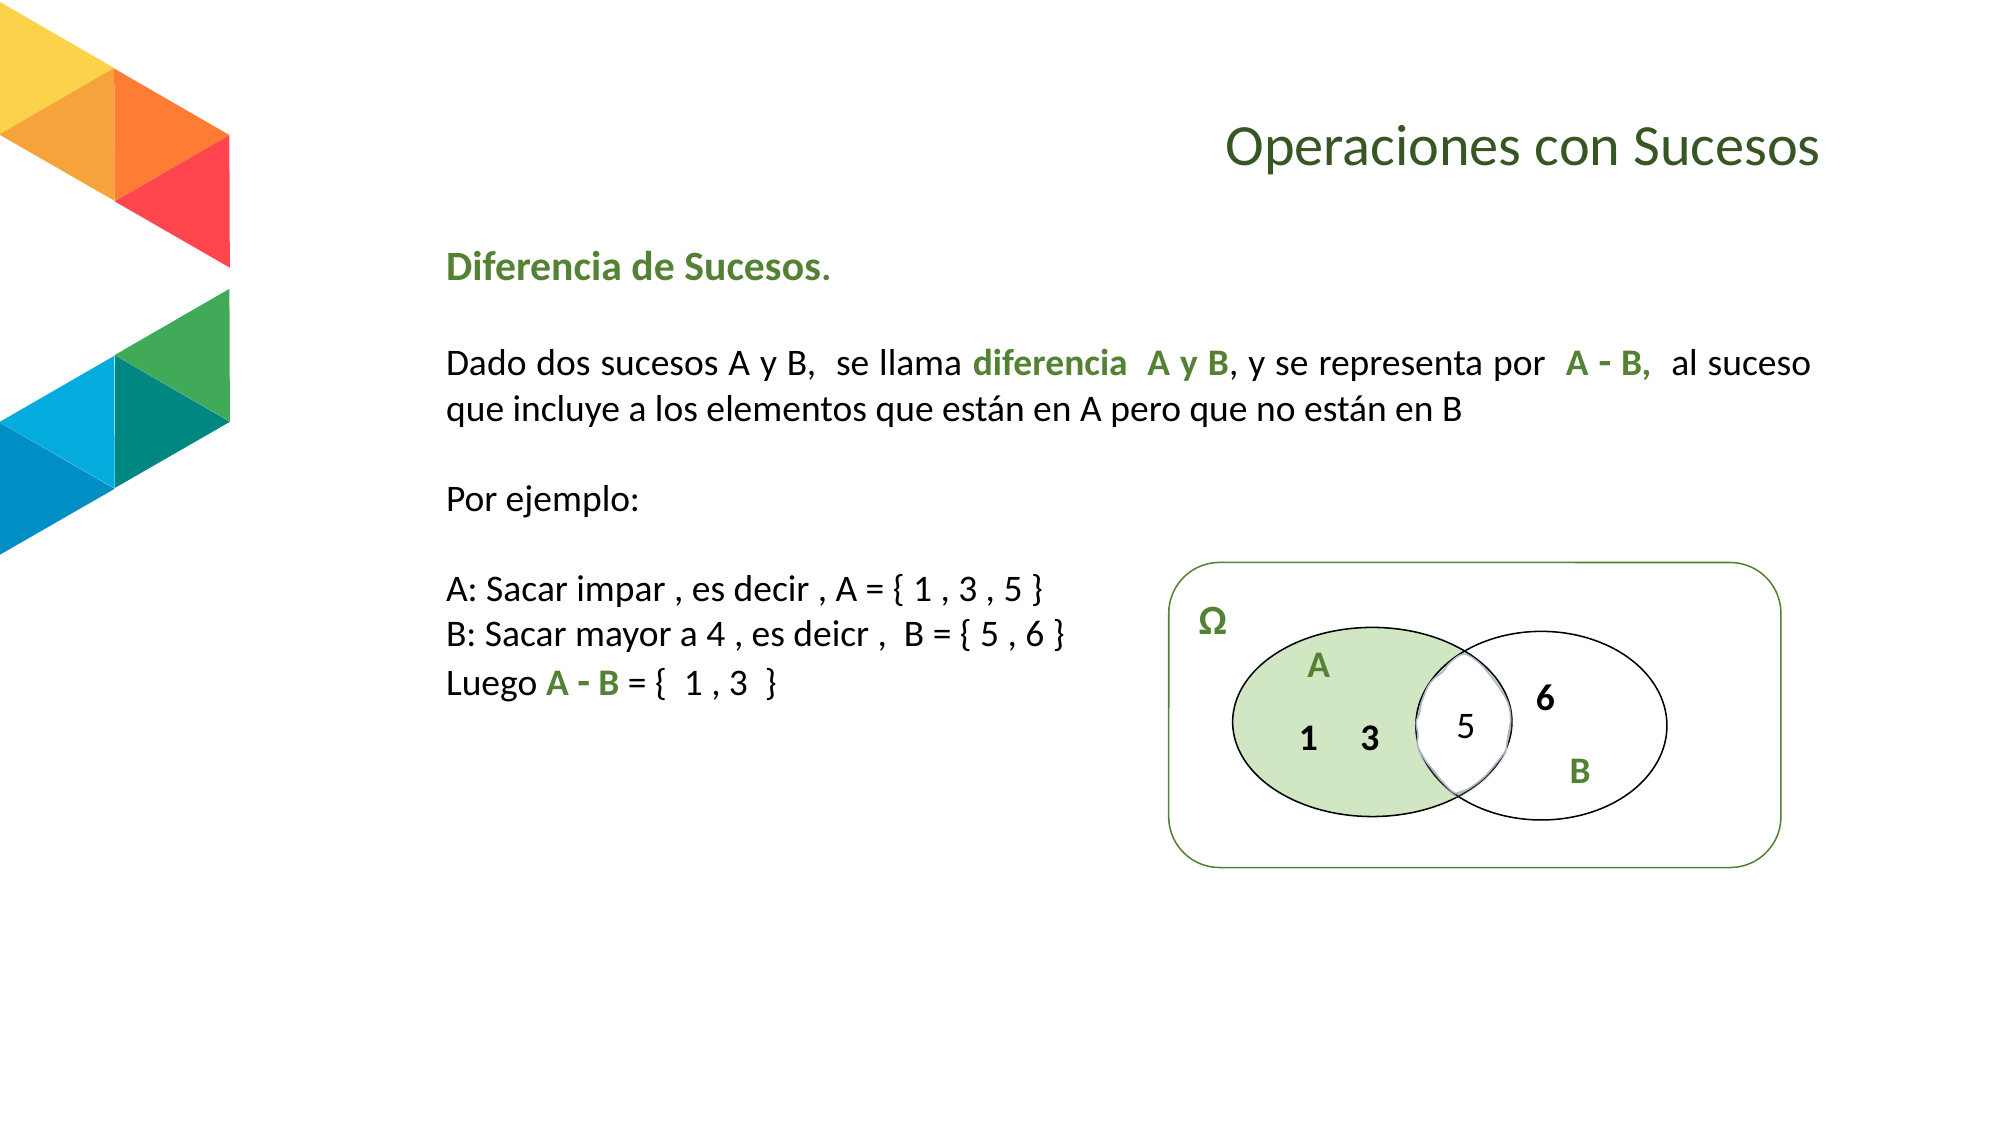

# Operaciones con Sucesos
Diferencia de Sucesos.

Dado dos sucesos A y B,  se llama diferencia  A y B, y se representa por  A - B,  al suceso  que incluye a los elementos que están en A pero que no están en B

Por ejemplo:

A: Sacar impar , es decir , A = { 1 , 3 , 5 }
B: Sacar mayor a 4 , es deicr ,  B = { 5 , 6 }
Luego A - B = {  1 , 3  }
Ω

           6
    A
   1     3

             6
            B
   5